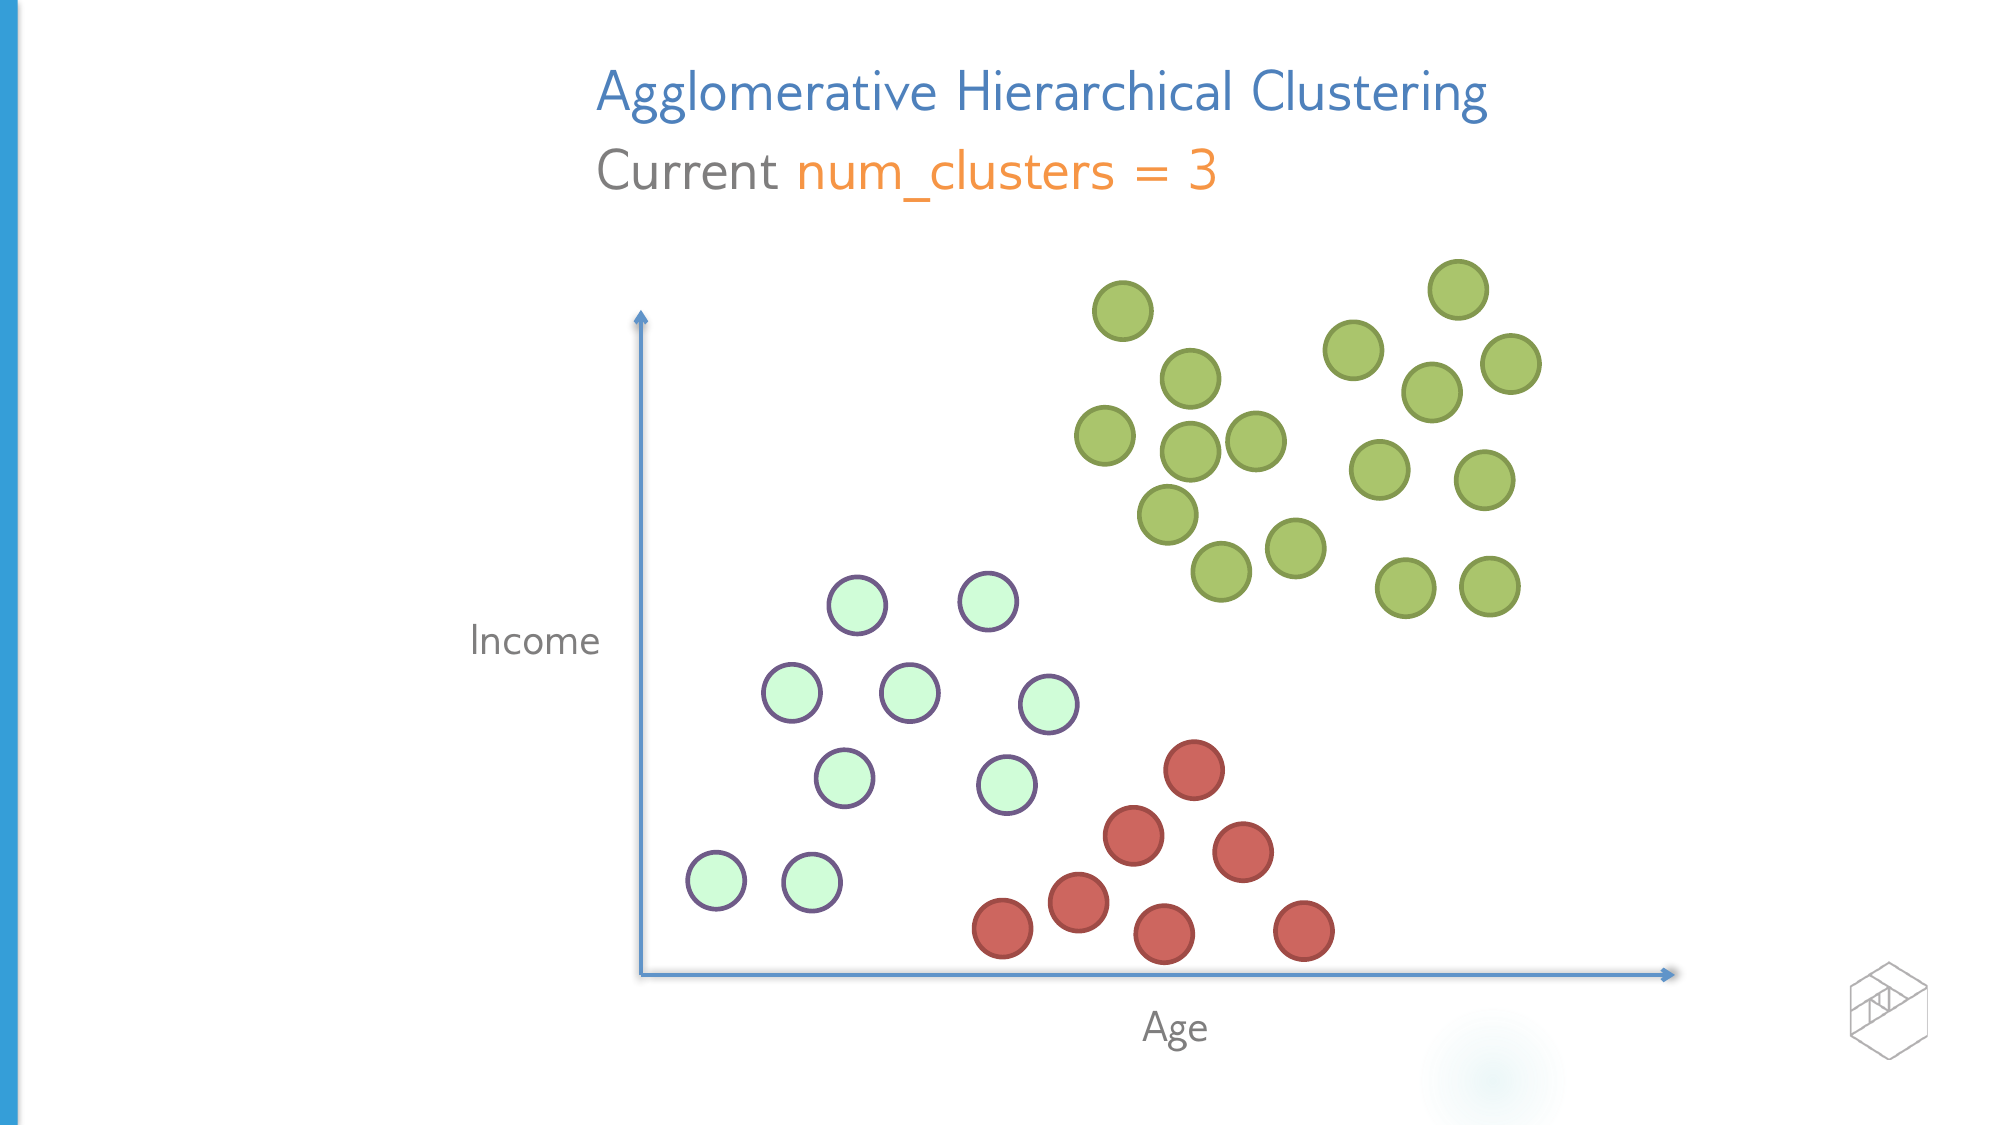

Agglomerative Hierarchical Clustering
Current num_clusters = 3

Income

Age